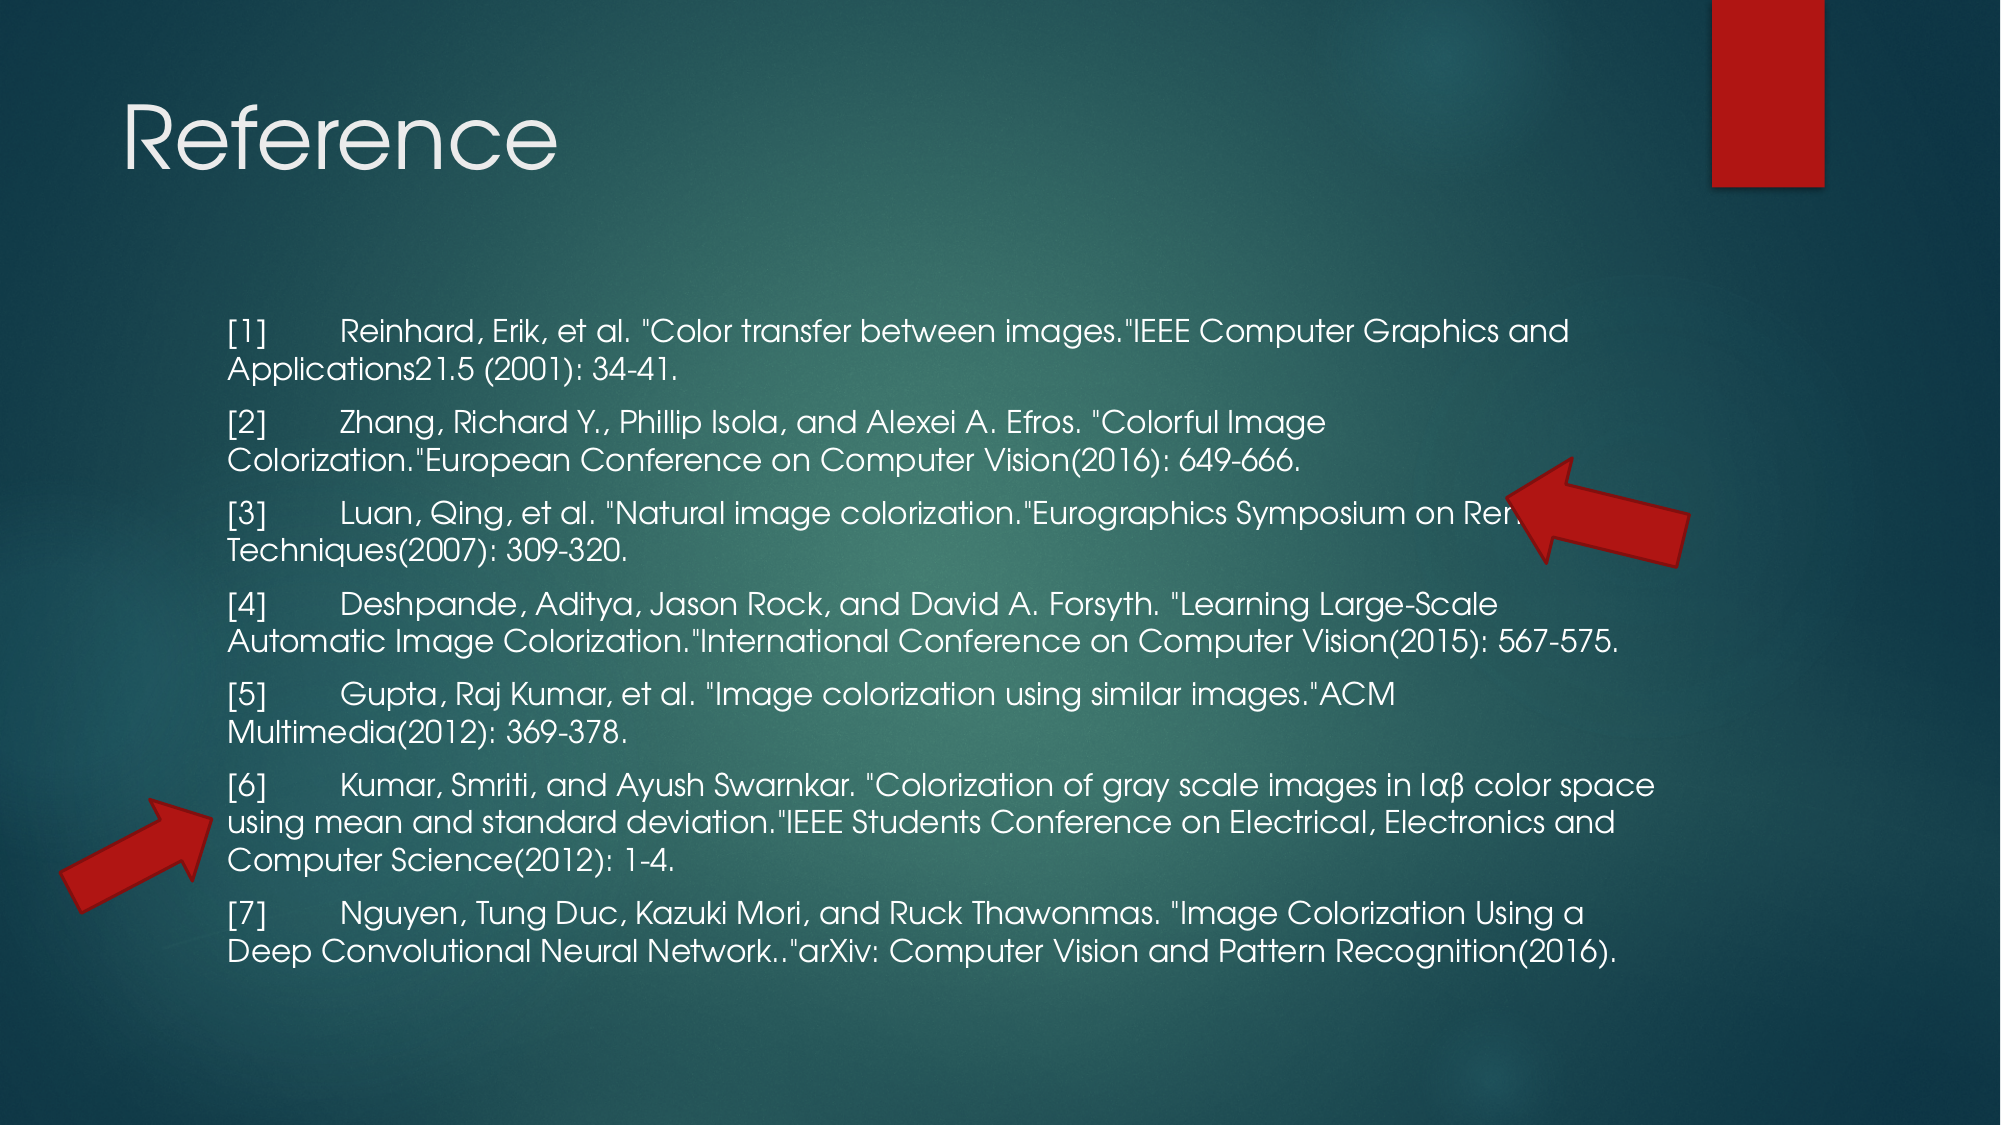

# Reference
[1]	Reinhard, Erik, et al. "Color transfer between images."IEEE Computer Graphics and Applications21.5 (2001): 34-41.
[2]	Zhang, Richard Y., Phillip Isola, and Alexei A. Efros. "Colorful Image Colorization."European Conference on Computer Vision(2016): 649-666.
[3]	Luan, Qing, et al. "Natural image colorization."Eurographics Symposium on Rendering Techniques(2007): 309-320.
[4]	Deshpande, Aditya, Jason Rock, and David A. Forsyth. "Learning Large-Scale Automatic Image Colorization."International Conference on Computer Vision(2015): 567-575.
[5]	Gupta, Raj Kumar, et al. "Image colorization using similar images."ACM Multimedia(2012): 369-378.
[6]	Kumar, Smriti, and Ayush Swarnkar. "Colorization of gray scale images in lαβ color space using mean and standard deviation."IEEE Students Conference on Electrical, Electronics and Computer Science(2012): 1-4.
[7]	Nguyen, Tung Duc, Kazuki Mori, and Ruck Thawonmas. "Image Colorization Using a Deep Convolutional Neural Network.."arXiv: Computer Vision and Pattern Recognition(2016).